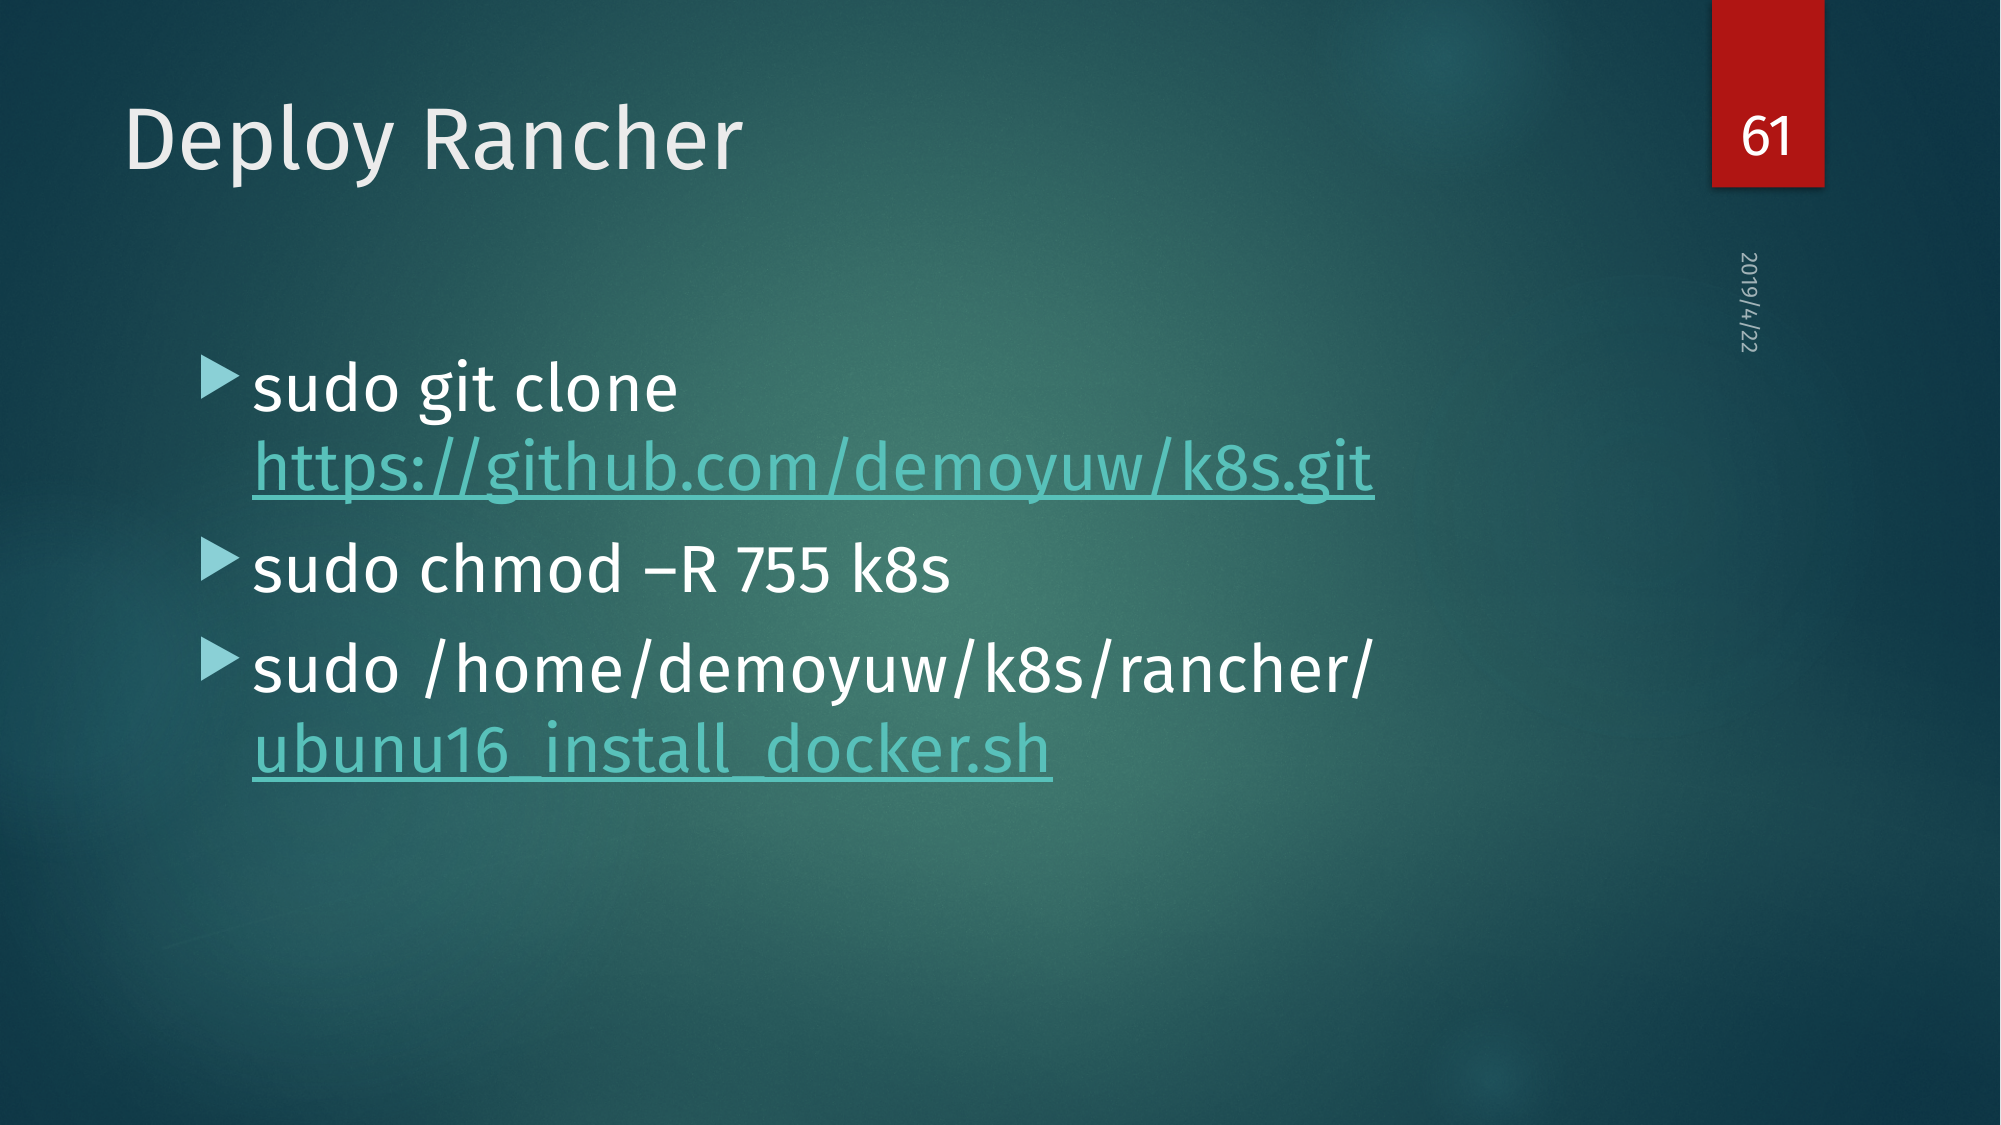

61
# Deploy Rancher
2019/4/22
sudo git clone https://github.com/demoyuw/k8s.git
sudo chmod –R 755 k8s
sudo /home/demoyuw/k8s/rancher/ubunu16_install_docker.sh